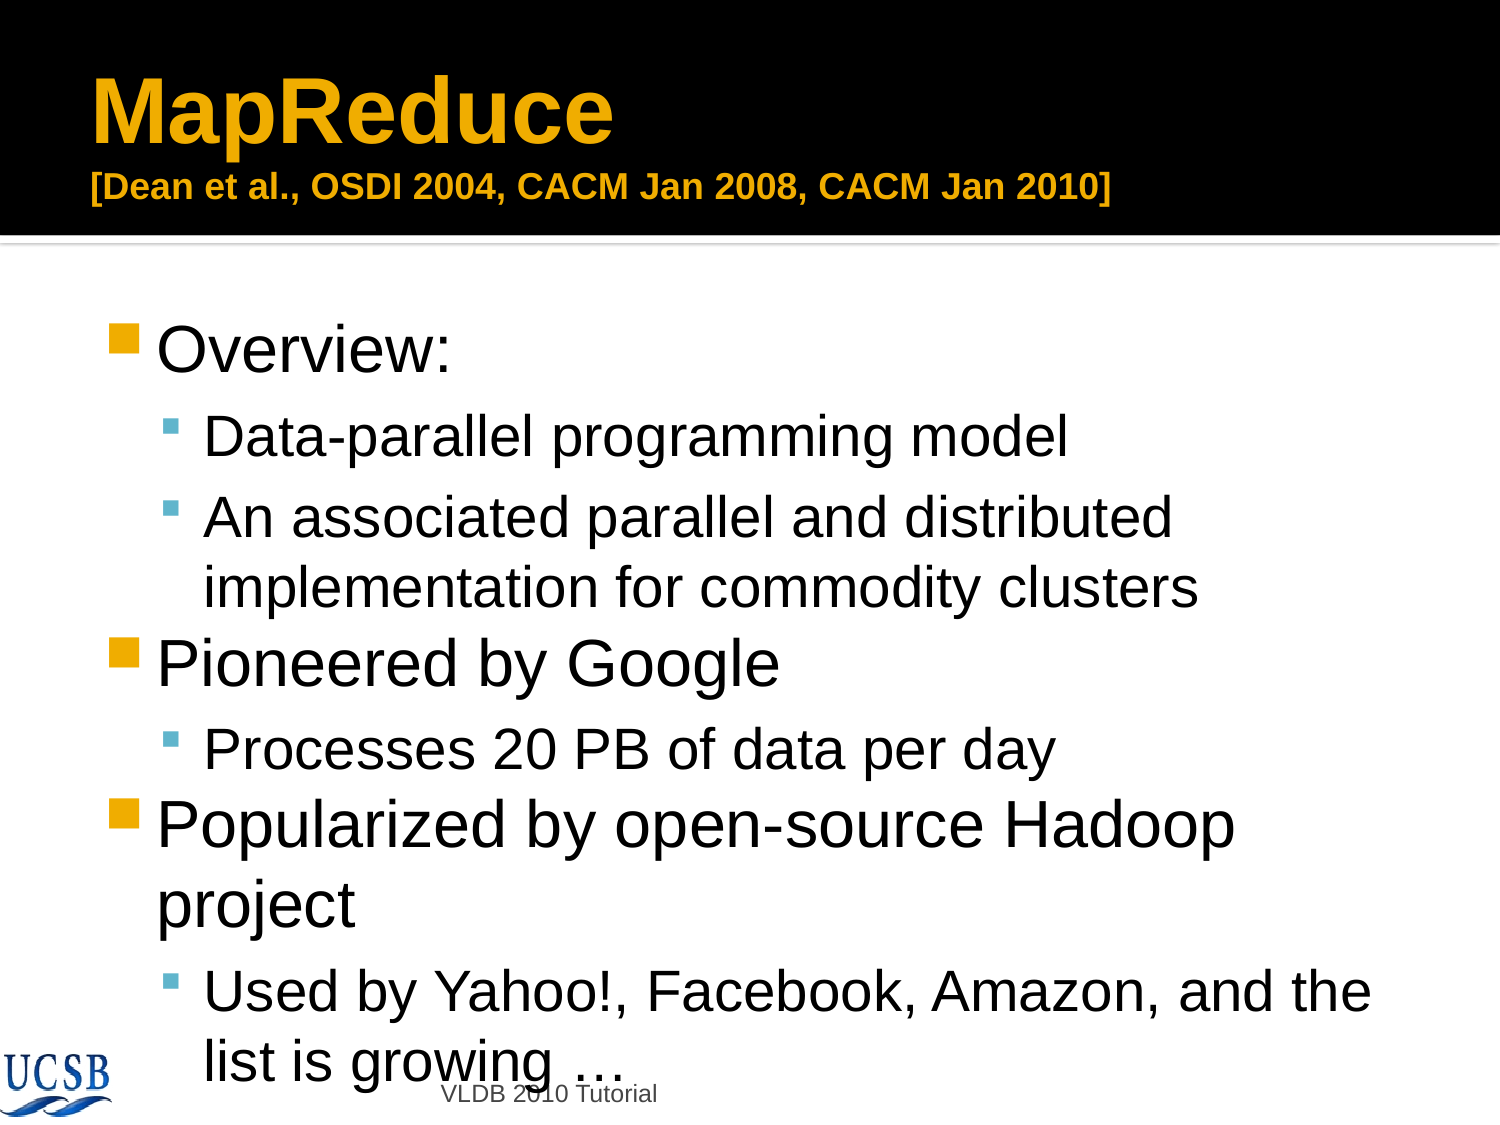

# MapReduce [Dean et al., OSDI 2004, CACM Jan 2008, CACM Jan 2010]
Overview:
Data-parallel programming model
An associated parallel and distributed implementation for commodity clusters
Pioneered by Google
Processes 20 PB of data per day
Popularized by open-source Hadoop project
Used by Yahoo!, Facebook, Amazon, and the list is growing …
VLDB 2010 Tutorial